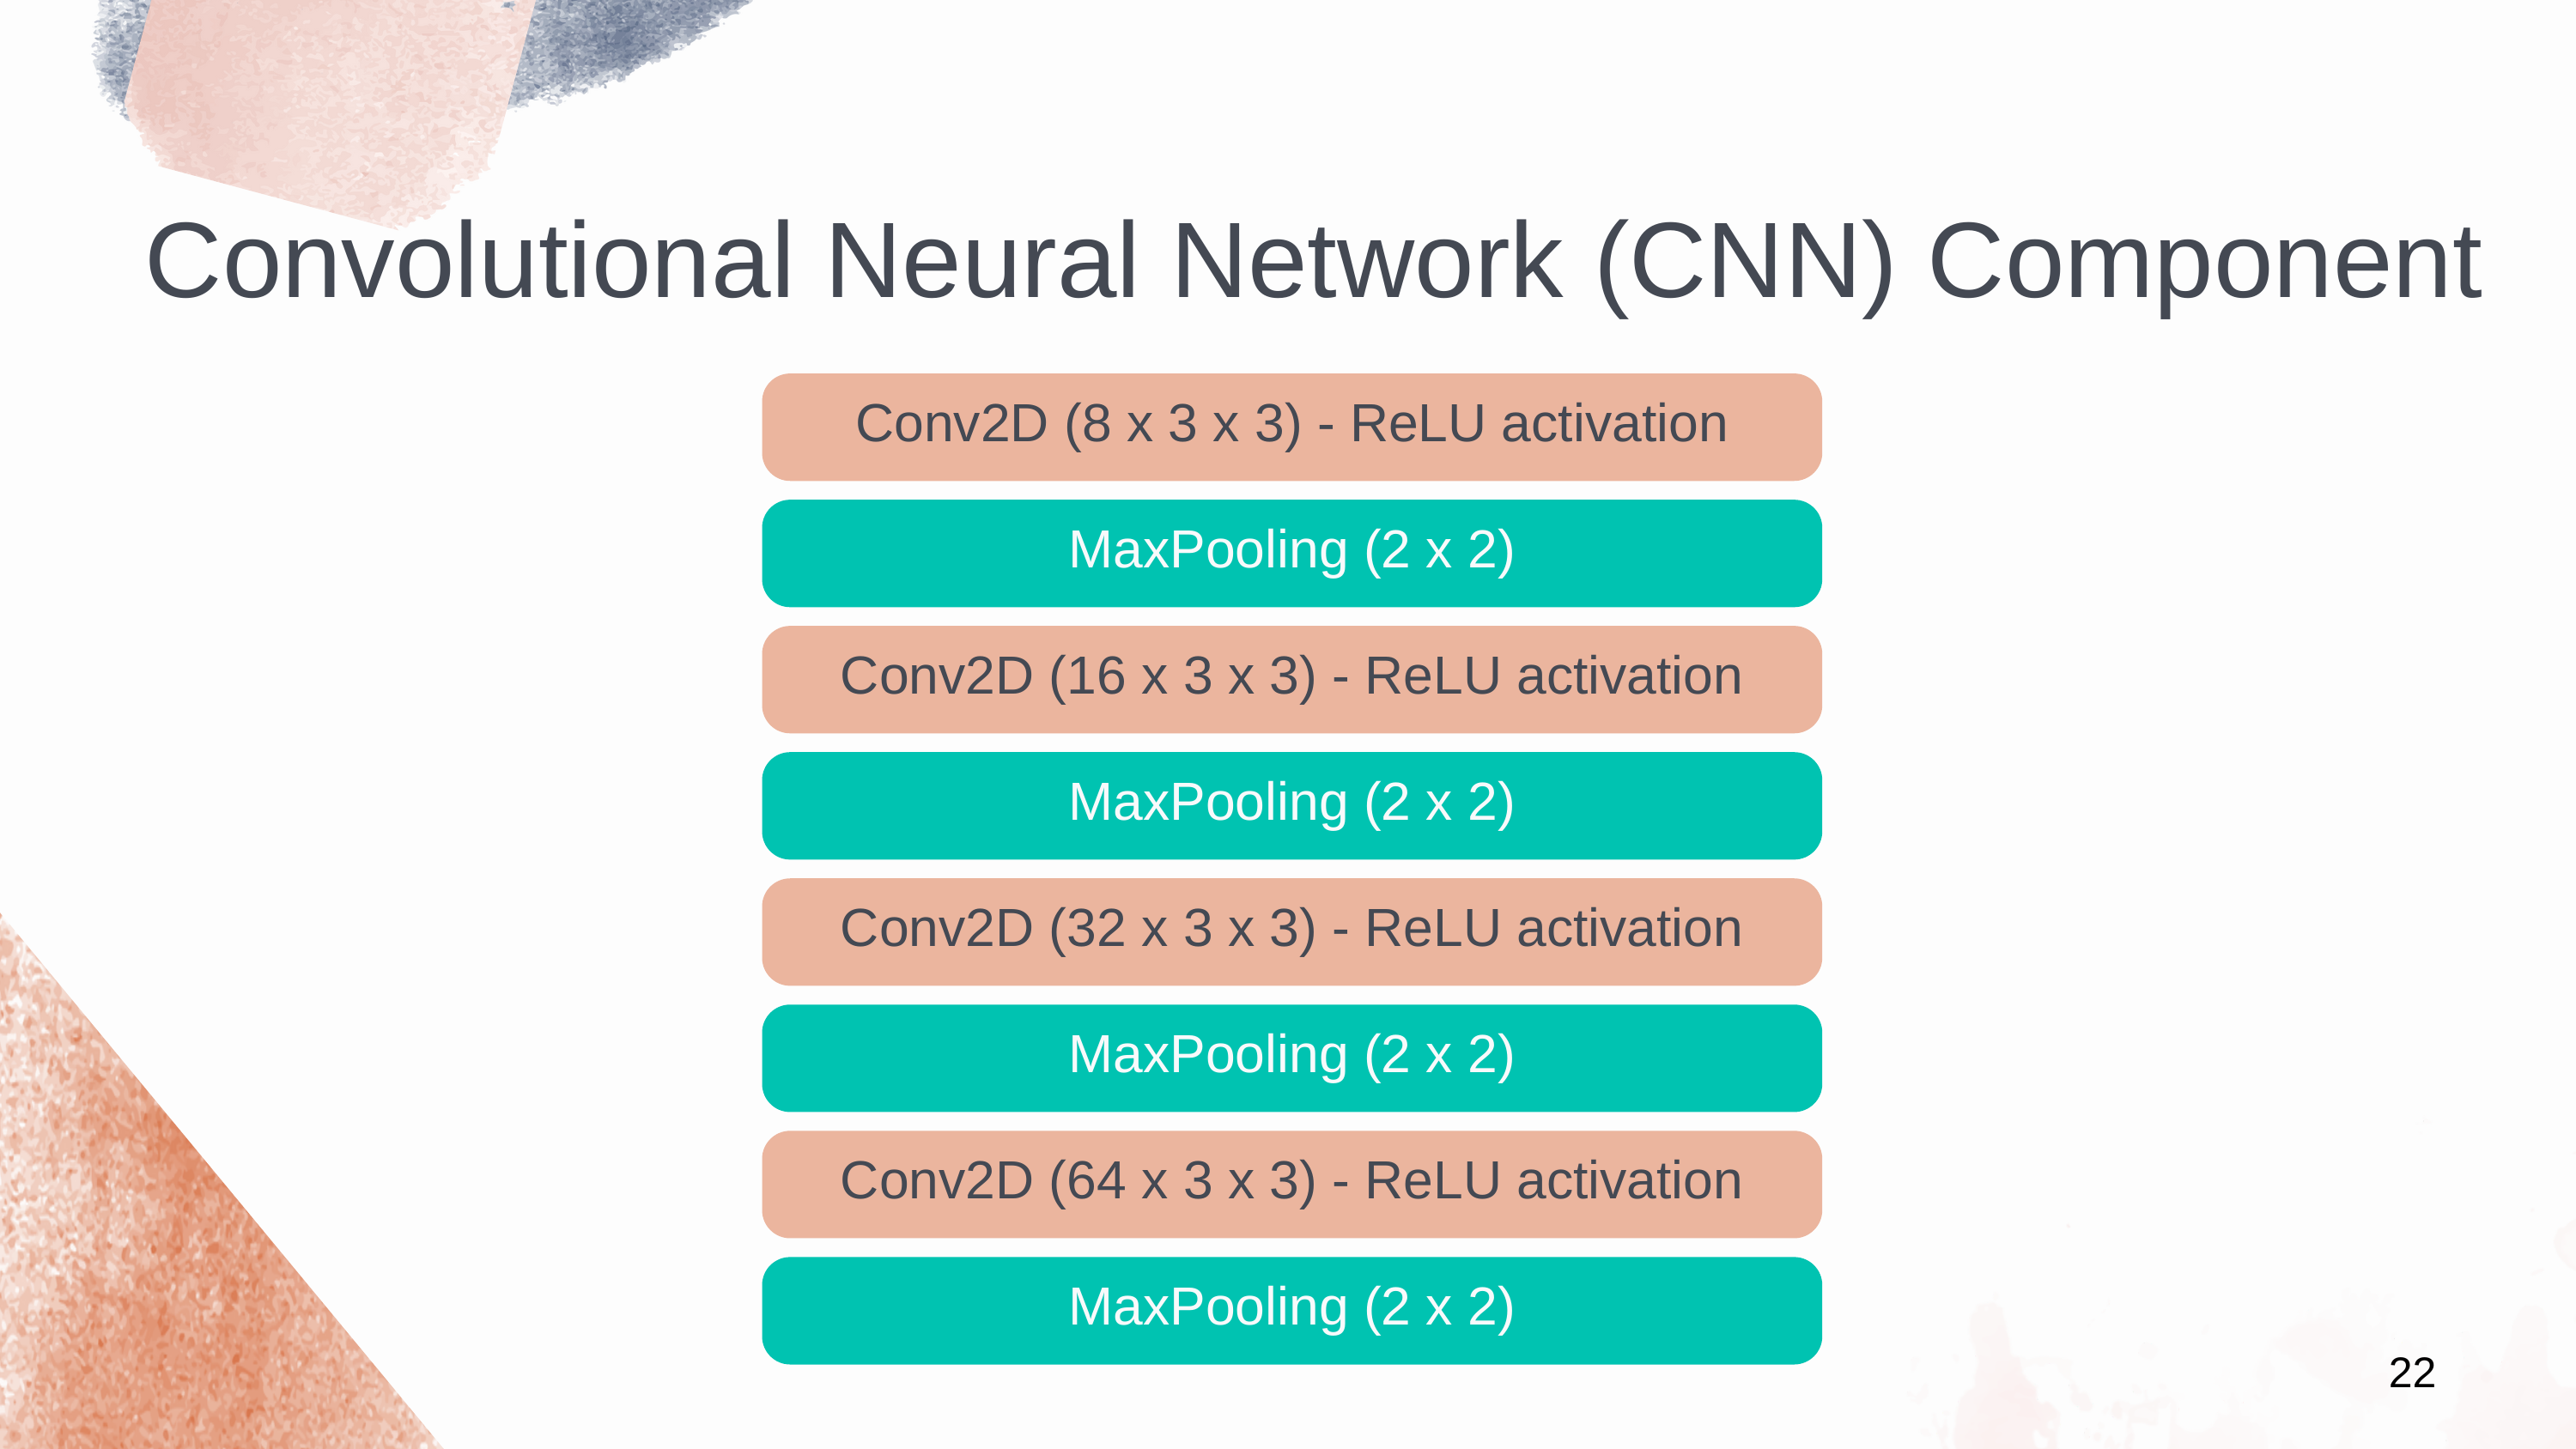

Convolutional Neural Network (CNN) Component

Conv2D (8 x 3 x 3) - ReLU activation

MaxPooling (2 x 2)

Conv2D (16 x 3 x 3) - ReLU activation

MaxPooling (2 x 2)

Conv2D (32 x 3 x 3) - ReLU activation

MaxPooling (2 x 2)

Conv2D (64 x 3 x 3) - ReLU activation

MaxPooling (2 x 2)
22